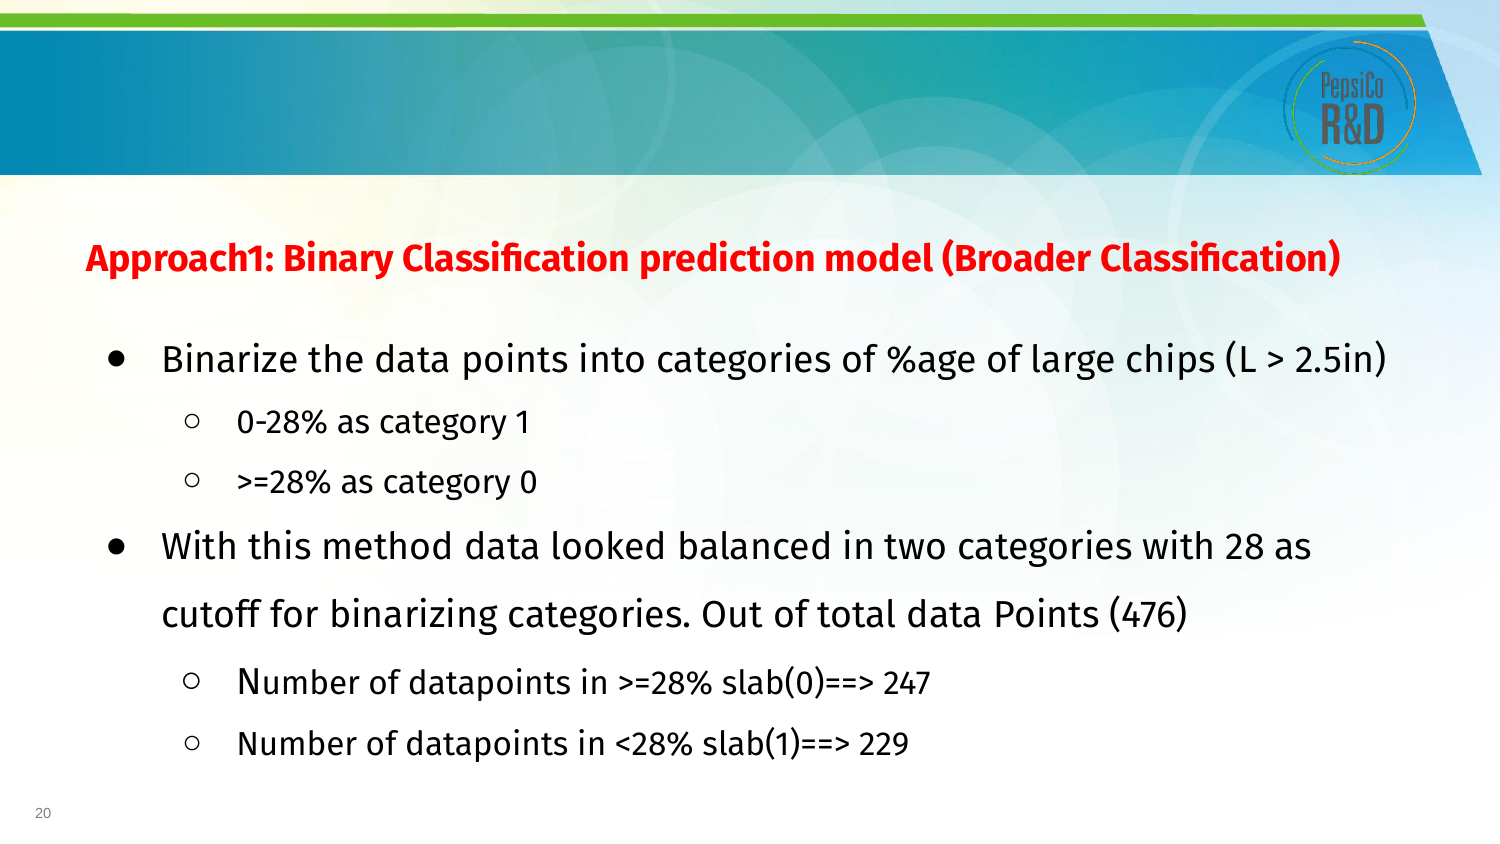

#
Approach1: Binary Classification prediction model (Broader Classification)
Binarize the data points into categories of %age of large chips (L > 2.5in)
0-28% as category 1
>=28% as category 0
With this method data looked balanced in two categories with 28 as cutoff for binarizing categories. Out of total data Points (476)
Number of datapoints in >=28% slab(0)==> 247
Number of datapoints in <28% slab(1)==> 229

20